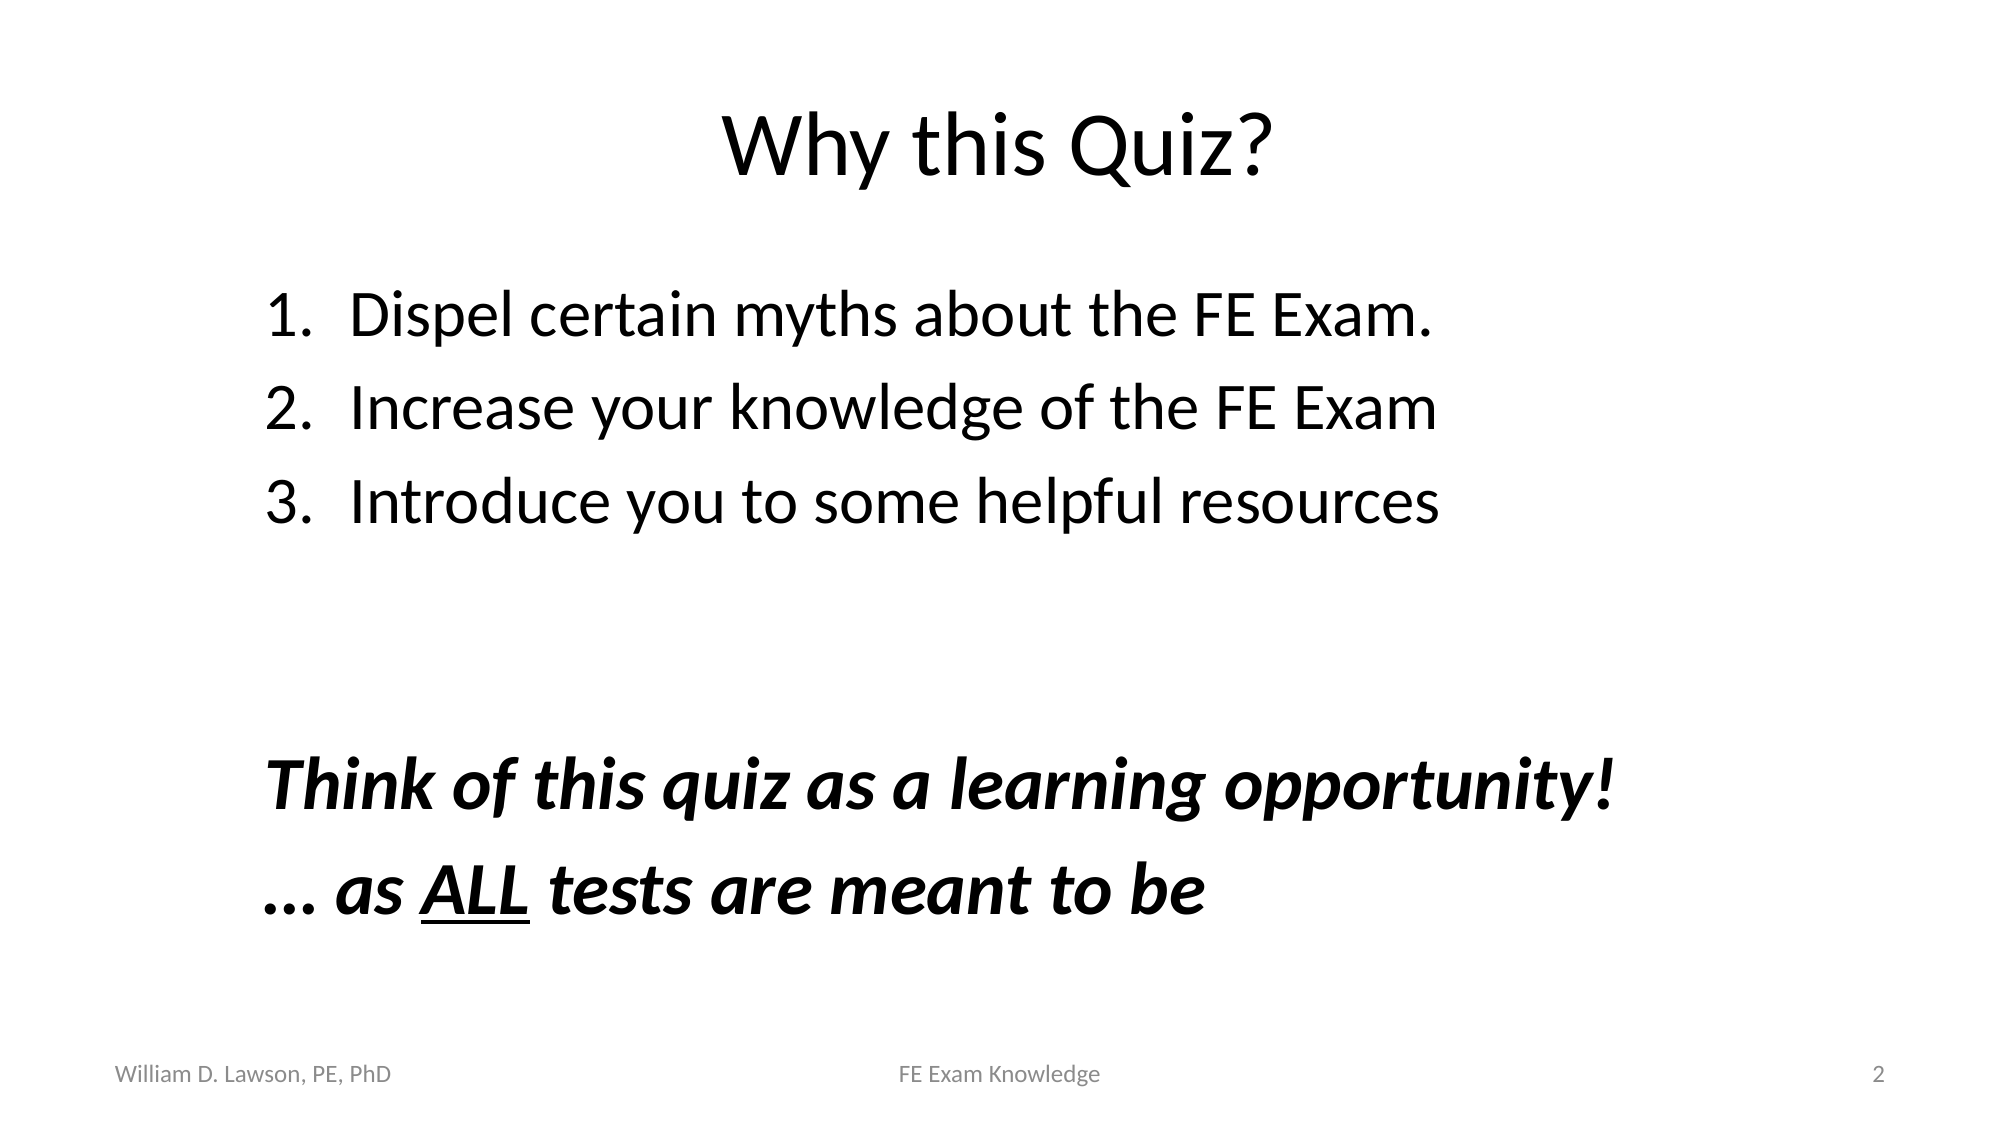

# Why this Quiz?
Dispel certain myths about the FE Exam.
Increase your knowledge of the FE Exam
Introduce you to some helpful resources

Think of this quiz as a learning opportunity!
… as ALL tests are meant to be
William D. Lawson, PE, PhD
FE Exam Knowledge
2